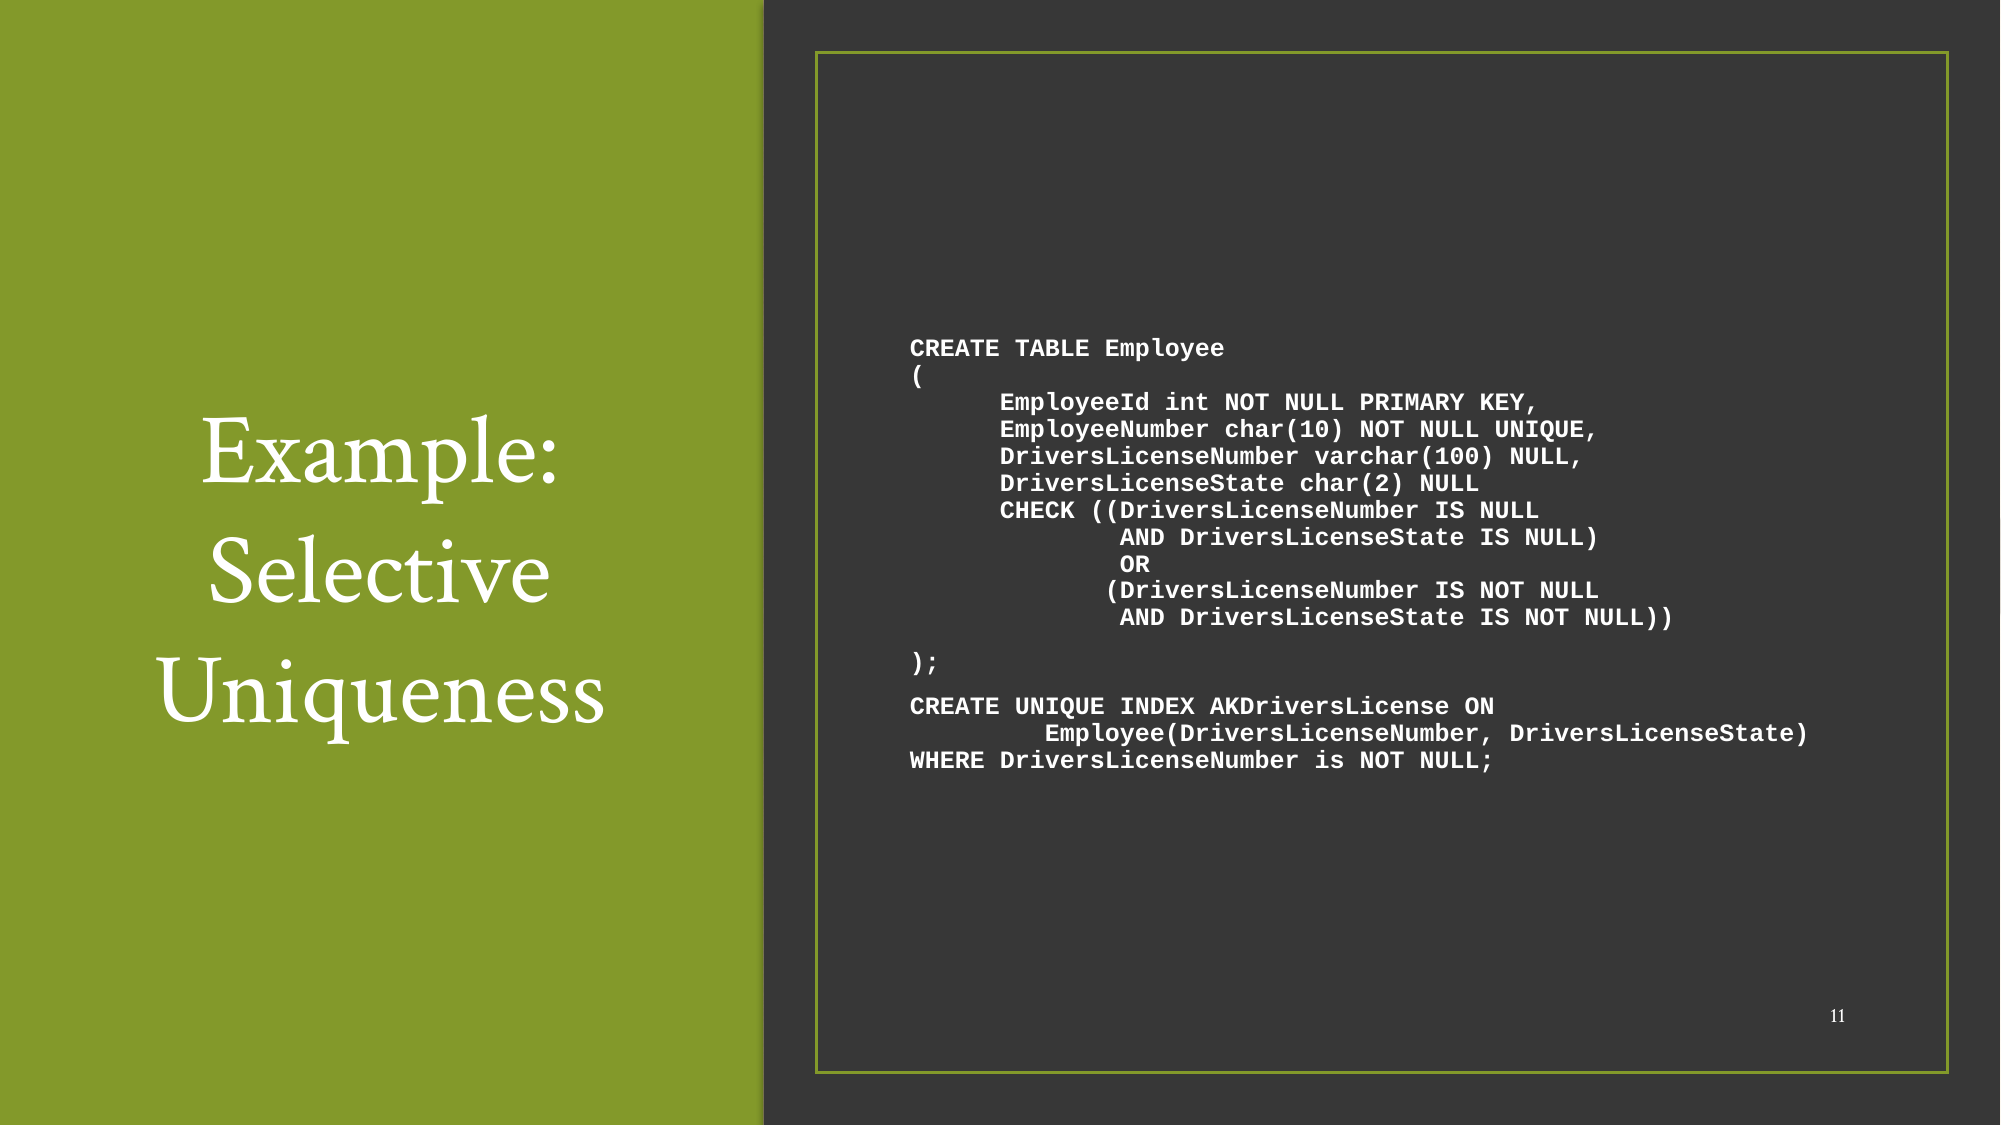

# Example: Selective Uniqueness
CREATE TABLE Employee
(
      EmployeeId int NOT NULL PRIMARY KEY,
      EmployeeNumber char(10) NOT NULL UNIQUE,
      DriversLicenseNumber varchar(100) NULL,
      DriversLicenseState char(2) NULL
      CHECK ((DriversLicenseNumber IS NULL
              AND DriversLicenseState IS NULL)
              OR
             (DriversLicenseNumber IS NOT NULL
              AND DriversLicenseState IS NOT NULL))
);
CREATE UNIQUE INDEX AKDriversLicense ON
         Employee(DriversLicenseNumber, DriversLicenseState)
WHERE DriversLicenseNumber is NOT NULL;
11